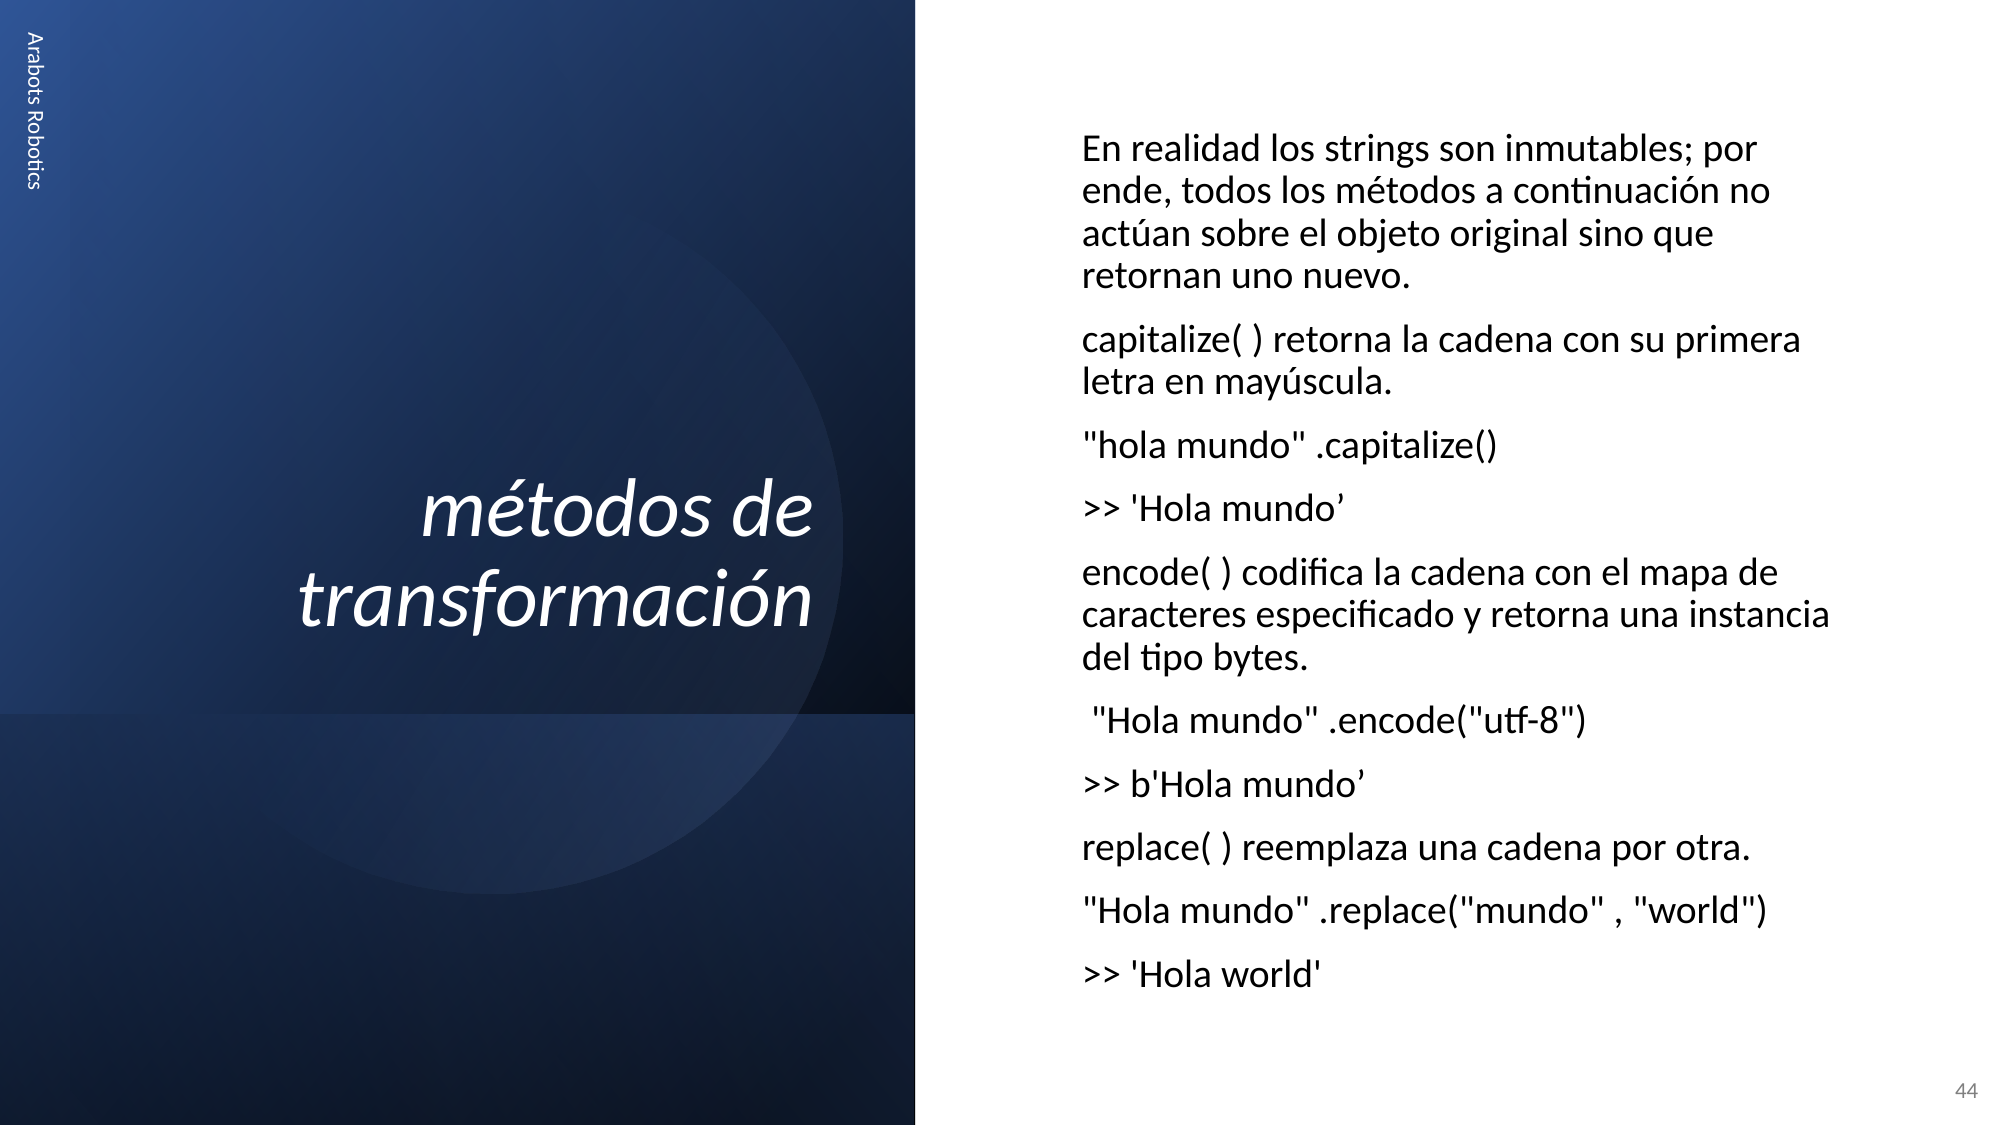

# métodos de transformación

En realidad los strings son inmutables; por ende, todos los métodos a continuación no actúan sobre el objeto original sino que retornan uno nuevo.
capitalize( ) retorna la cadena con su primera letra en mayúscula.
"hola mundo" .capitalize()
>> 'Hola mundo’
encode( ) codifica la cadena con el mapa de caracteres especificado y retorna una instancia del tipo bytes.
 "Hola mundo" .encode("utf-8")
>> b'Hola mundo’
replace( ) reemplaza una cadena por otra.
"Hola mundo" .replace("mundo" , "world")
>> 'Hola world'

Arabots Robotics

44